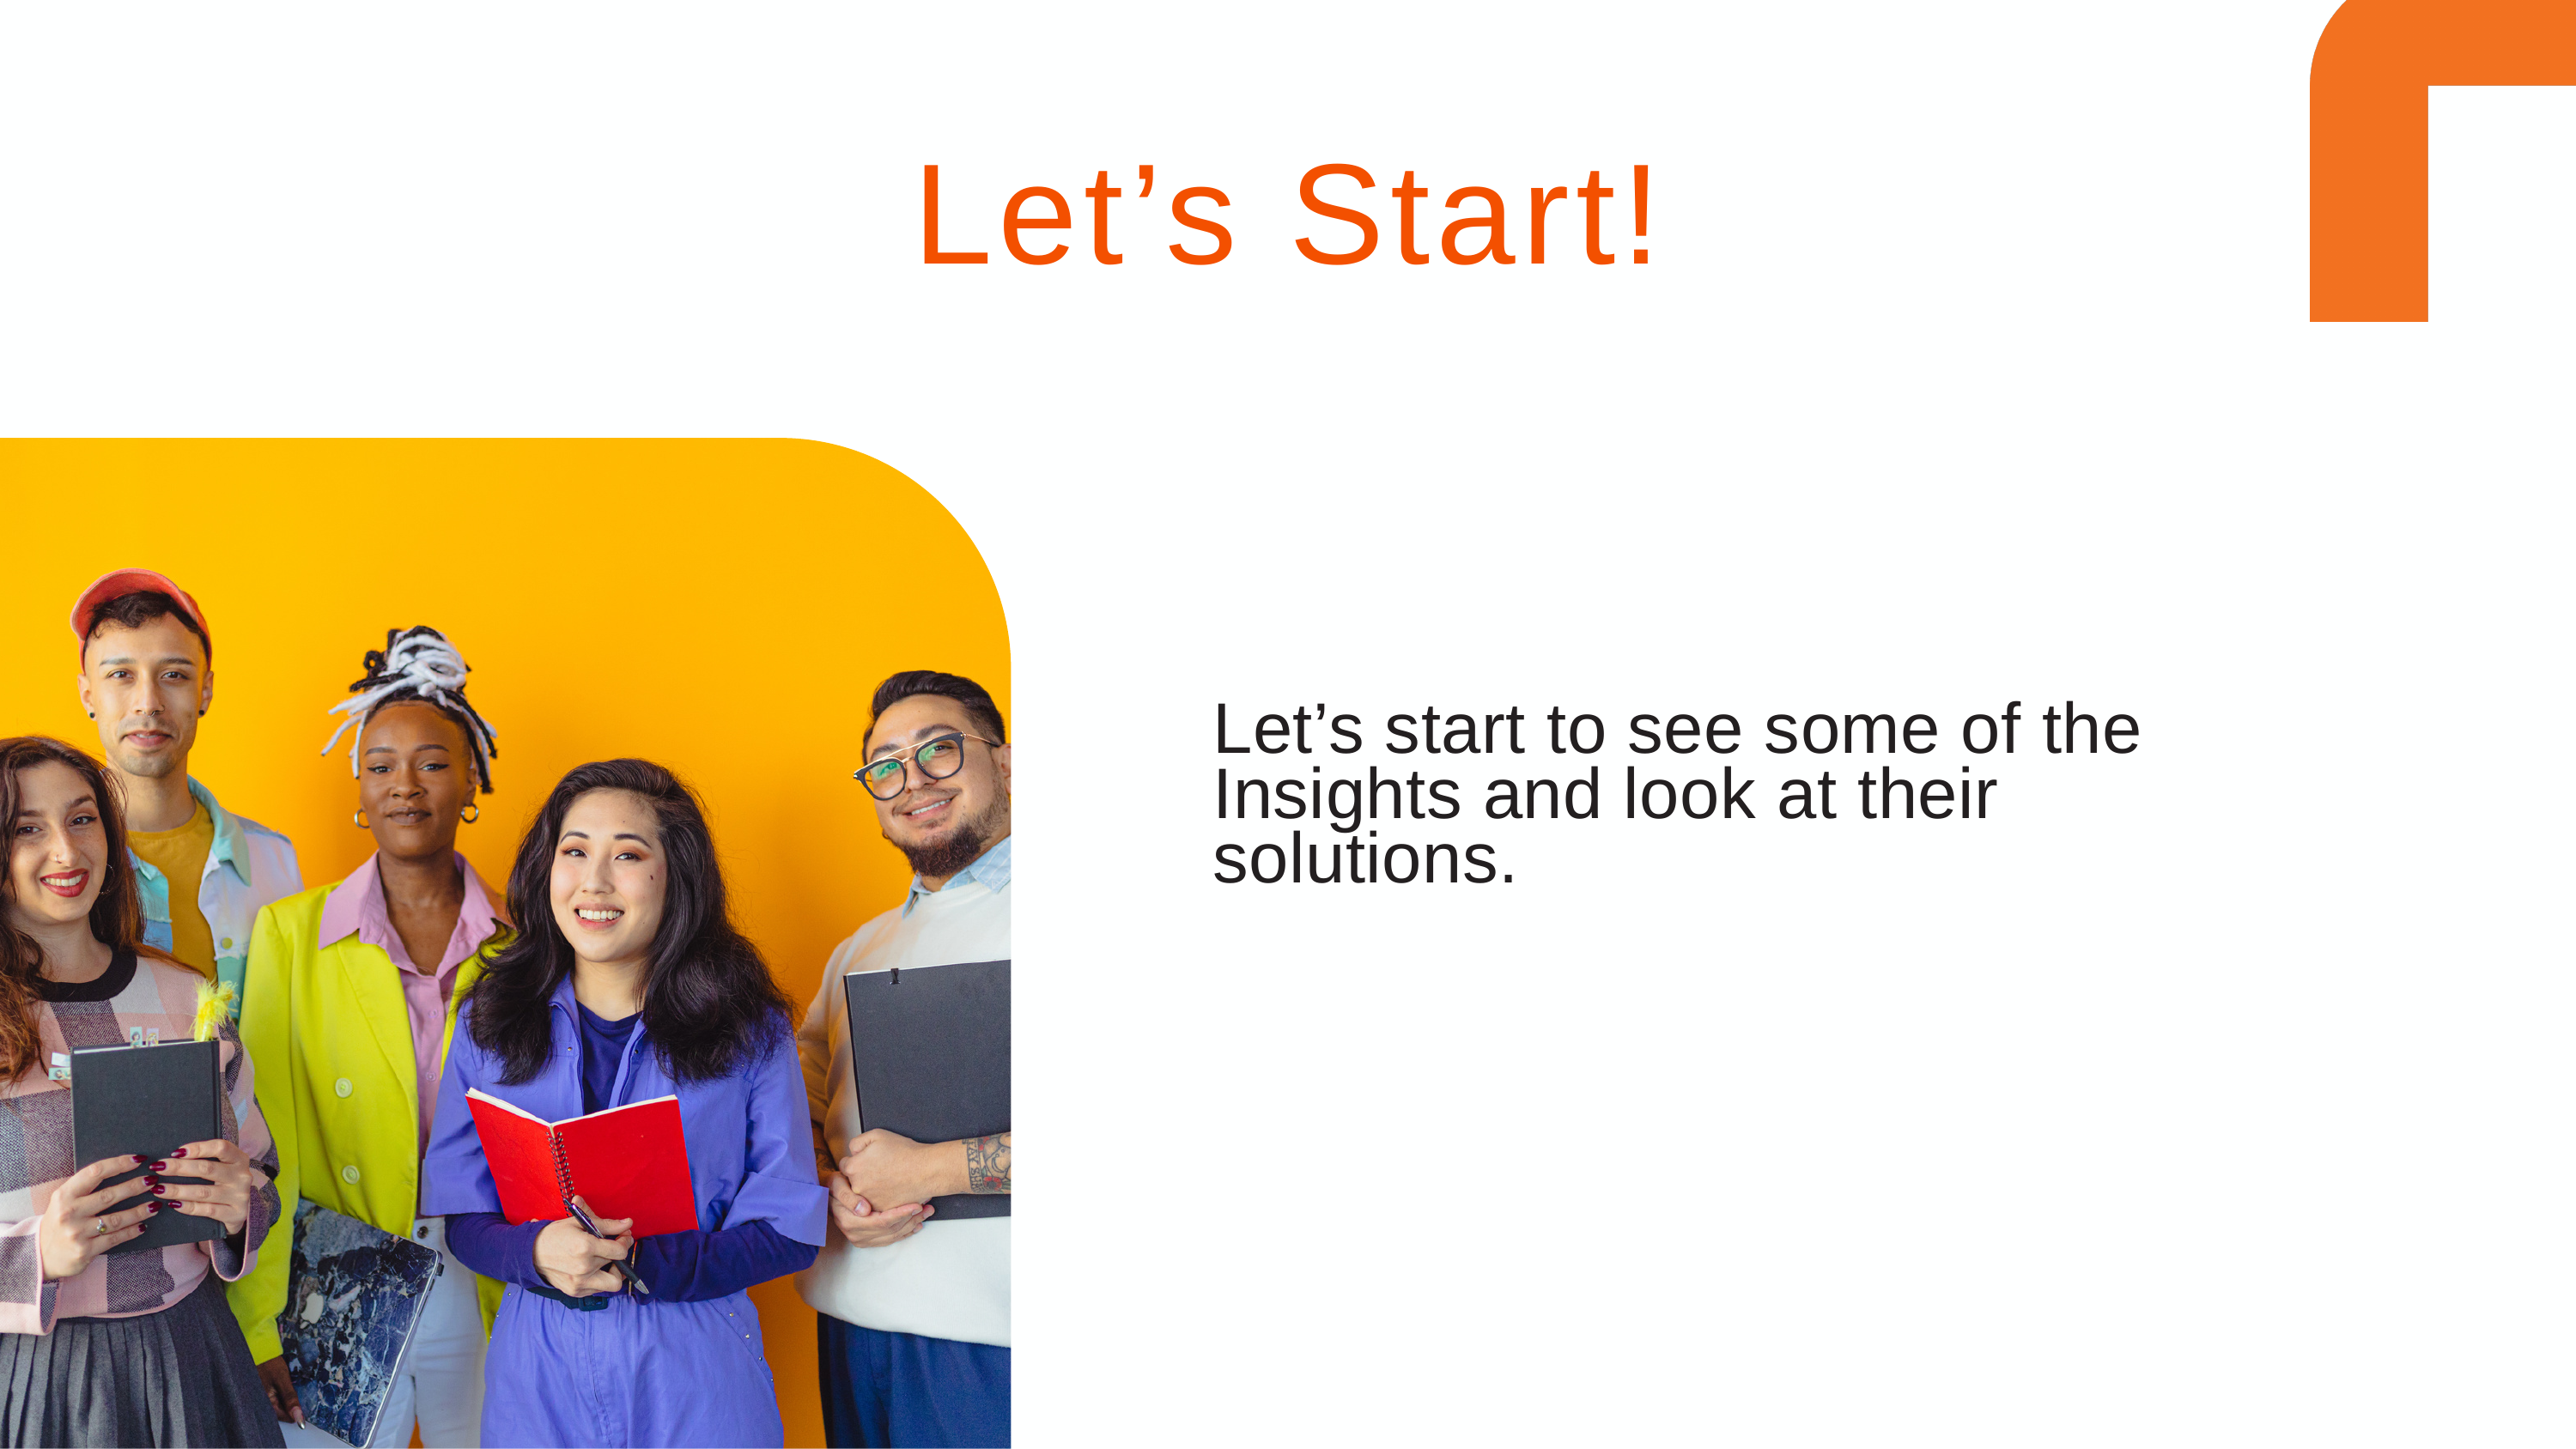

Let’s Start!

Let’s start to see some of the
Insights and look at their solutions.